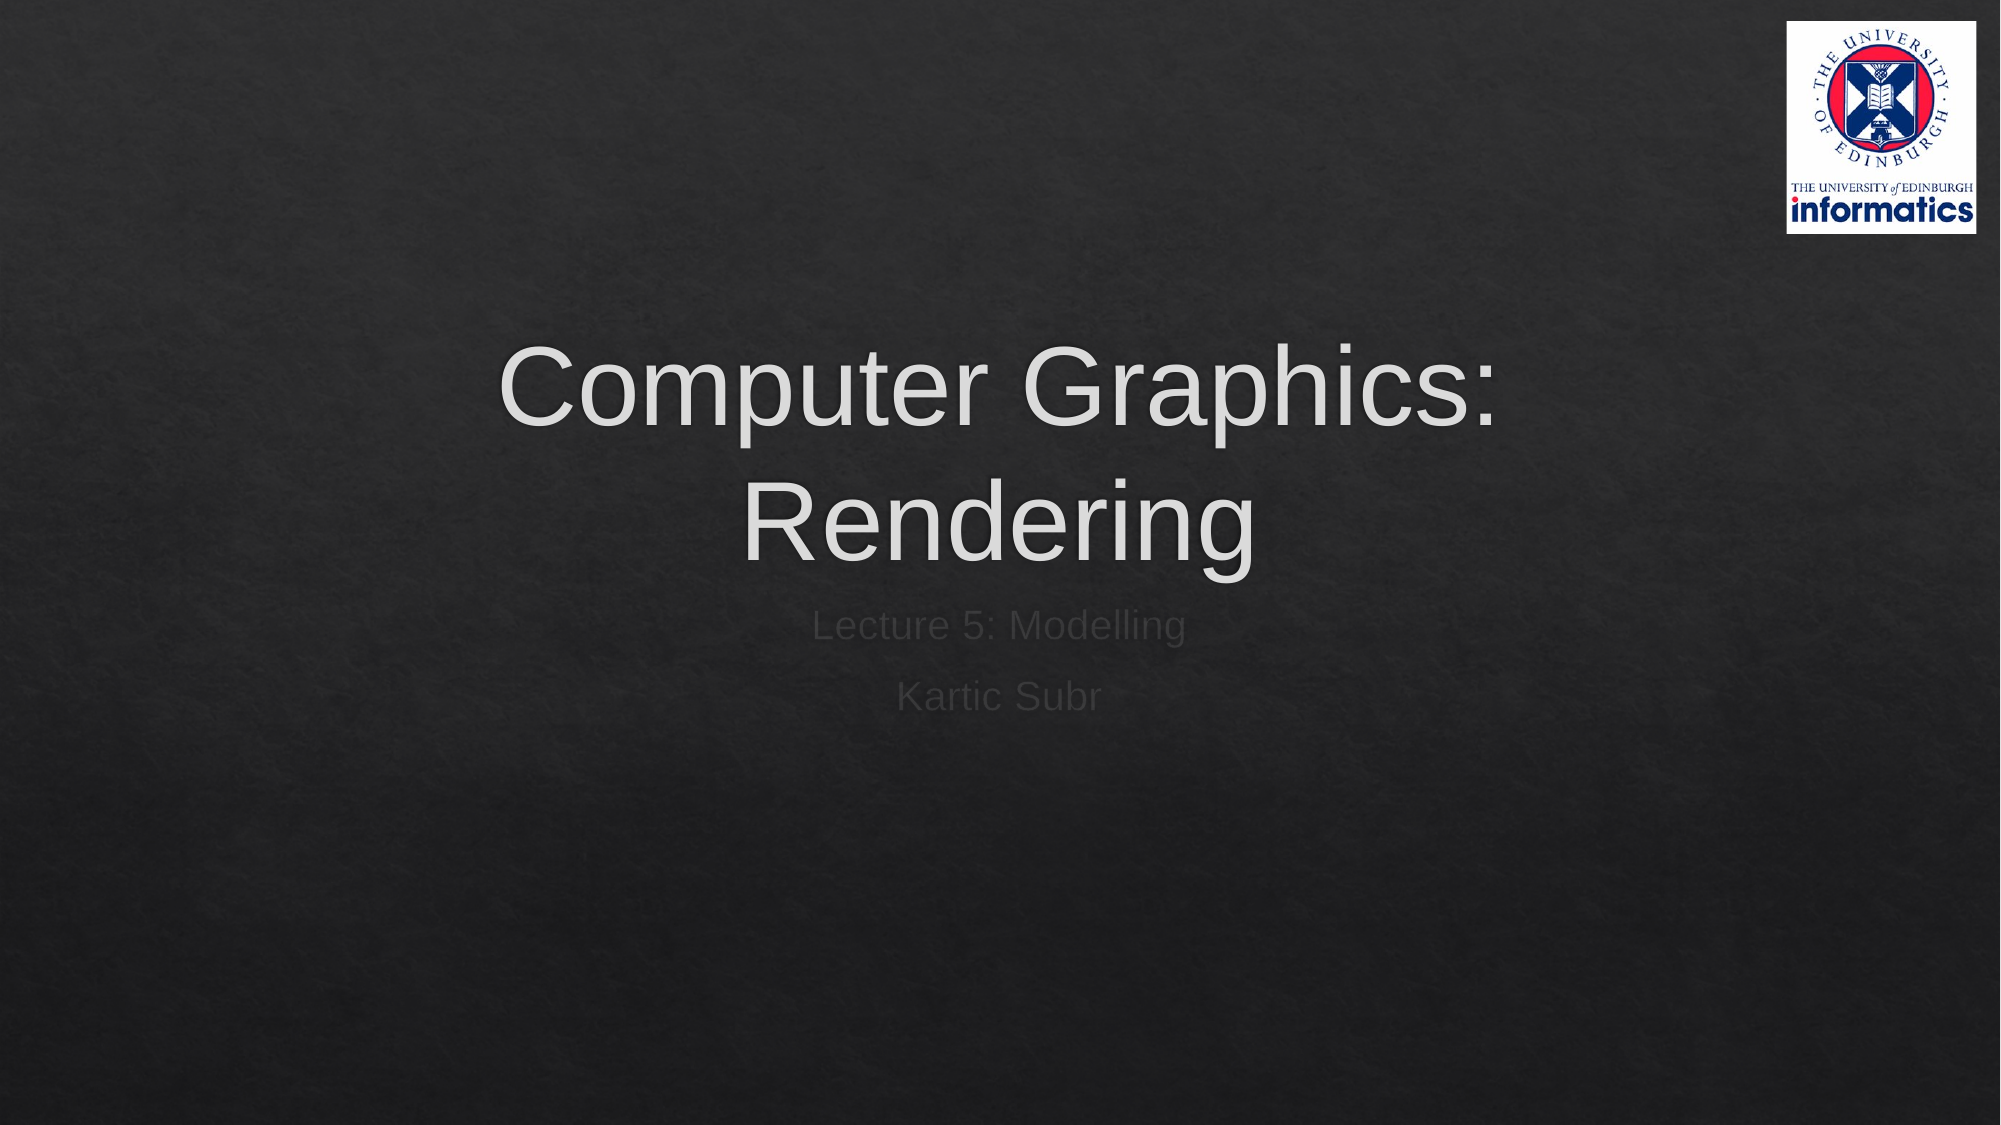

# Computer Graphics: Rendering
Lecture 5: Modelling
Kartic Subr